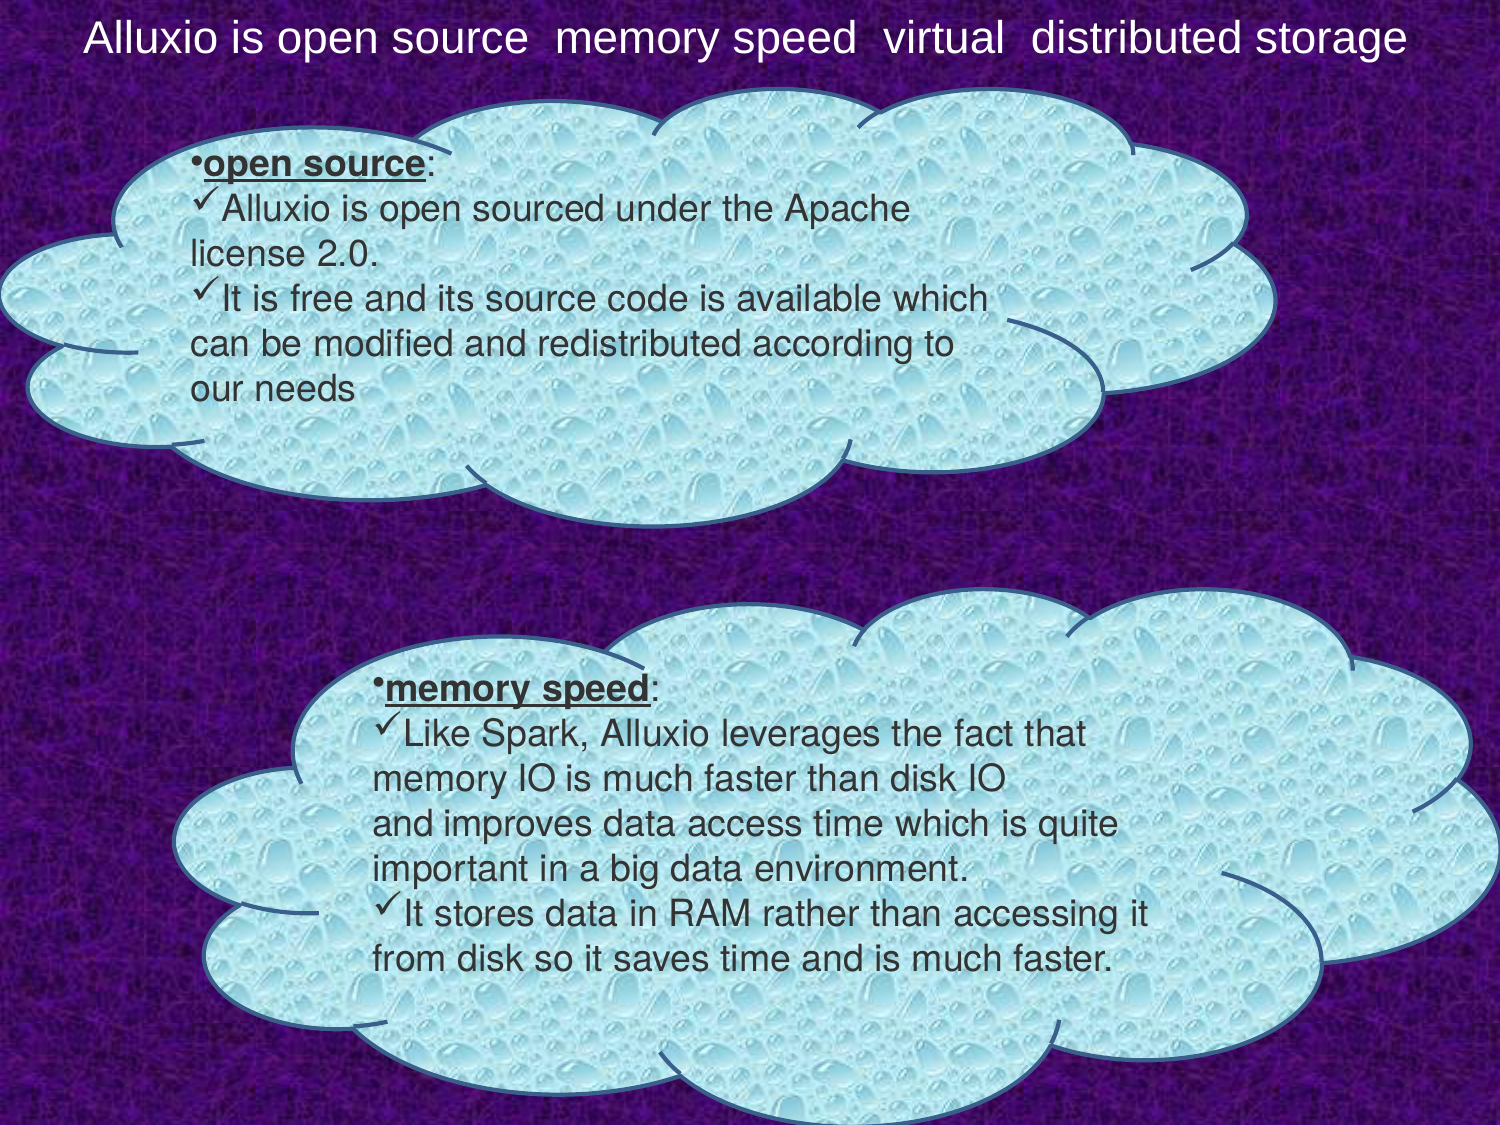

Alluxio is open source  memory speed  virtual  distributed storage
open source:
Alluxio is open sourced under the Apache license 2.0.
It is free and its source code is available which can be modified and redistributed according to our needs

memory speed:
Like Spark, Alluxio leverages the fact that memory IO is much faster than disk IO and improves data access time which is quite important in a big data environment.
It stores data in RAM rather than accessing it from disk so it saves time and is much faster.